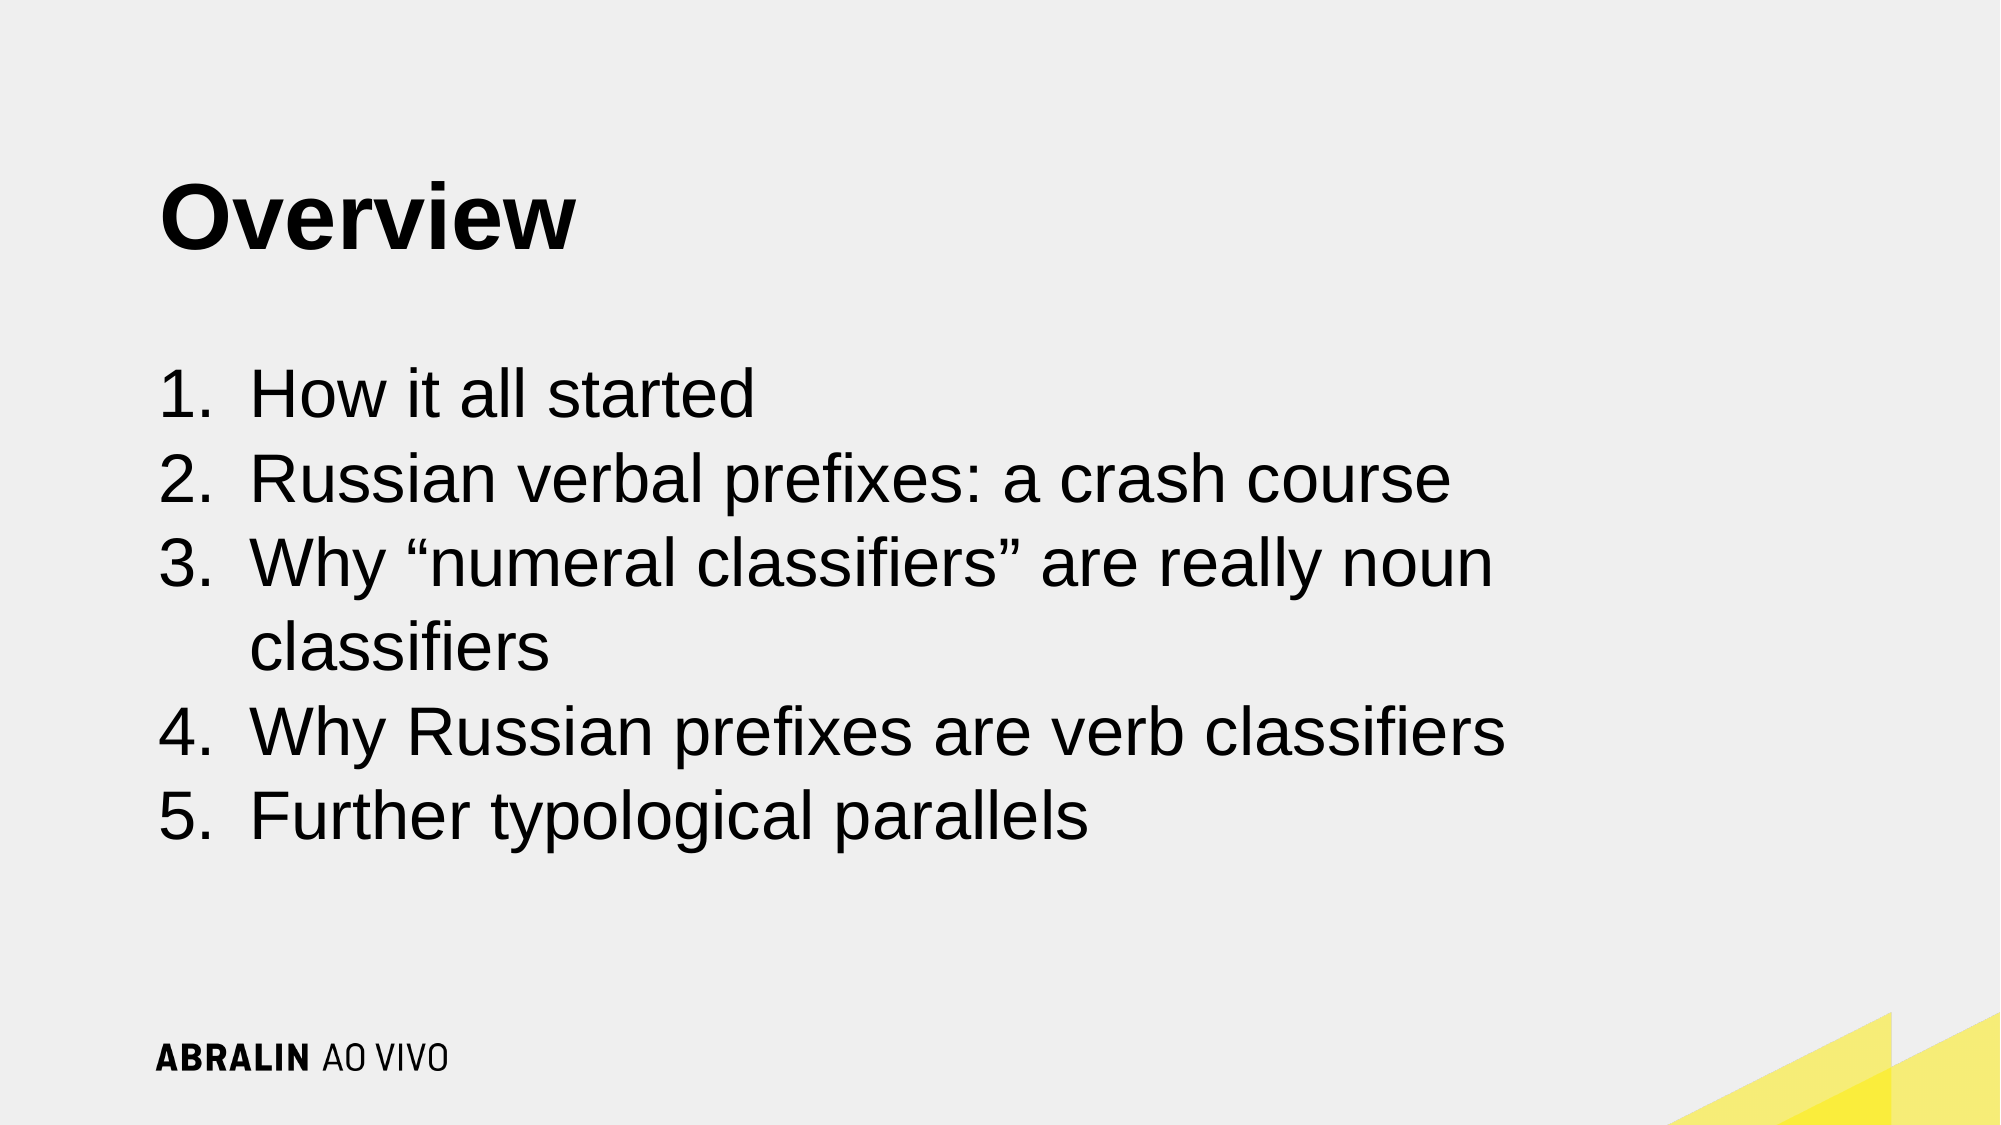

Overview
How it all started
Russian verbal prefixes: a crash course
Why “numeral classifiers” are really noun classifiers
Why Russian prefixes are verb classifiers
Further typological parallels